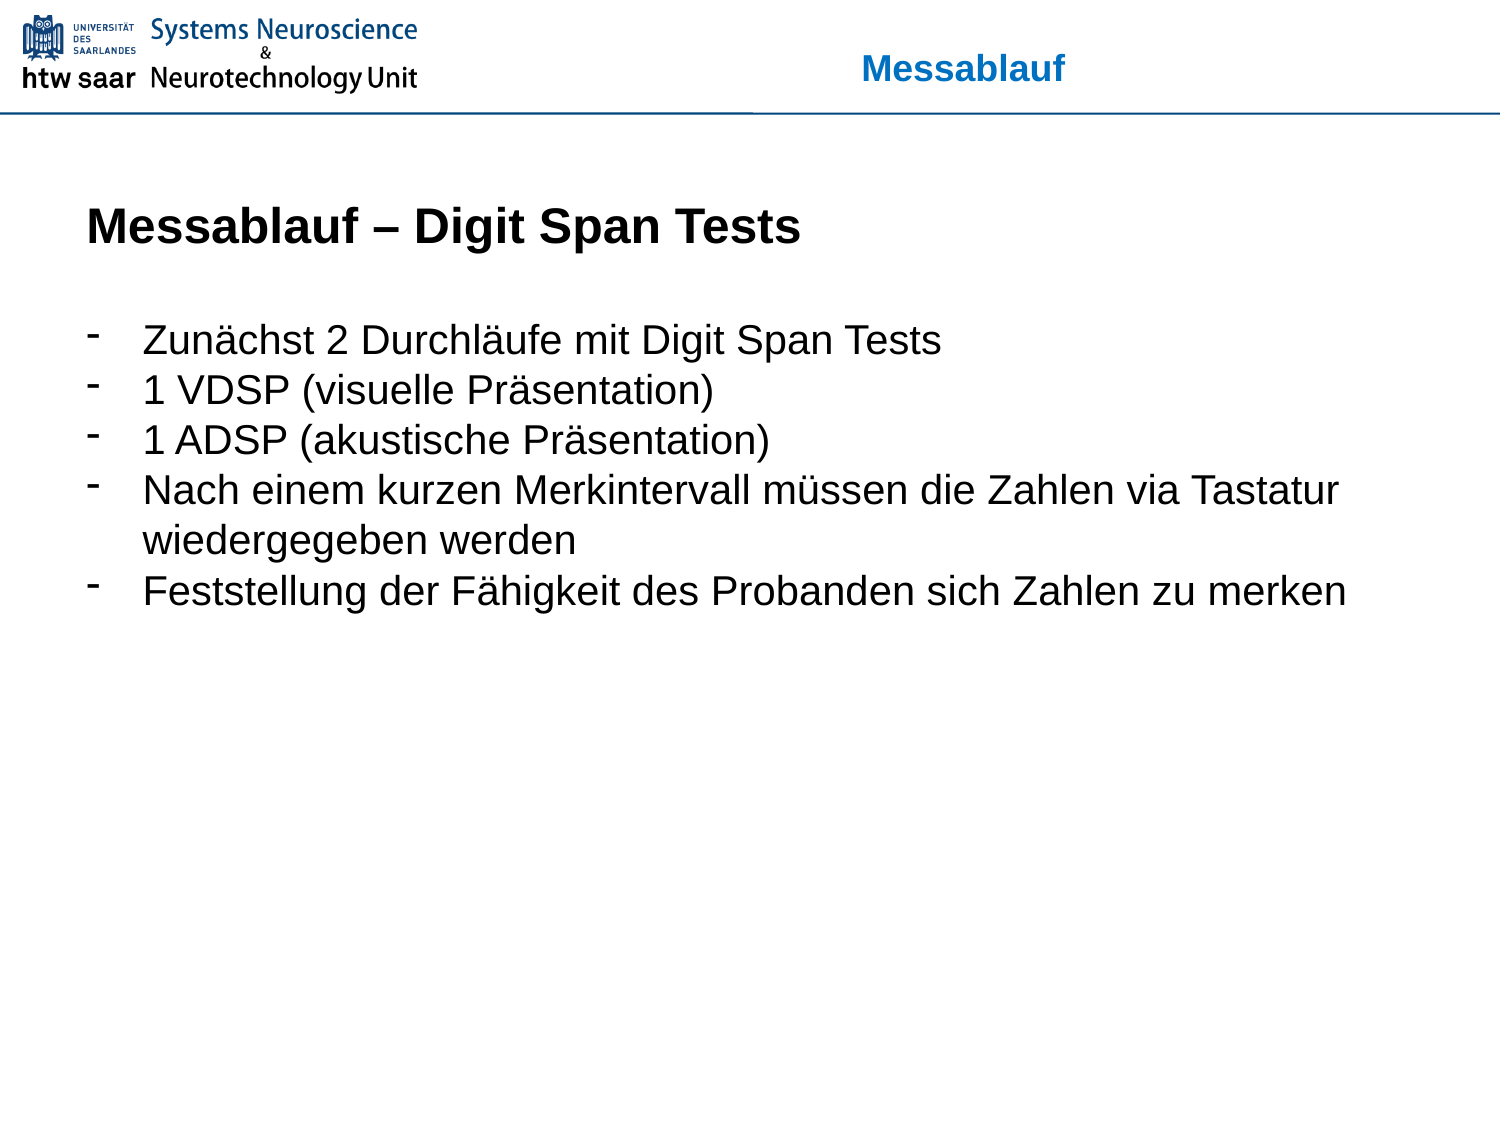

# Messablauf
Messablauf – Digit Span Tests

Zunächst 2 Durchläufe mit Digit Span Tests
1 VDSP (visuelle Präsentation)
1 ADSP (akustische Präsentation)
Nach einem kurzen Merkintervall müssen die Zahlen via Tastatur wiedergegeben werden
Feststellung der Fähigkeit des Probanden sich Zahlen zu merken